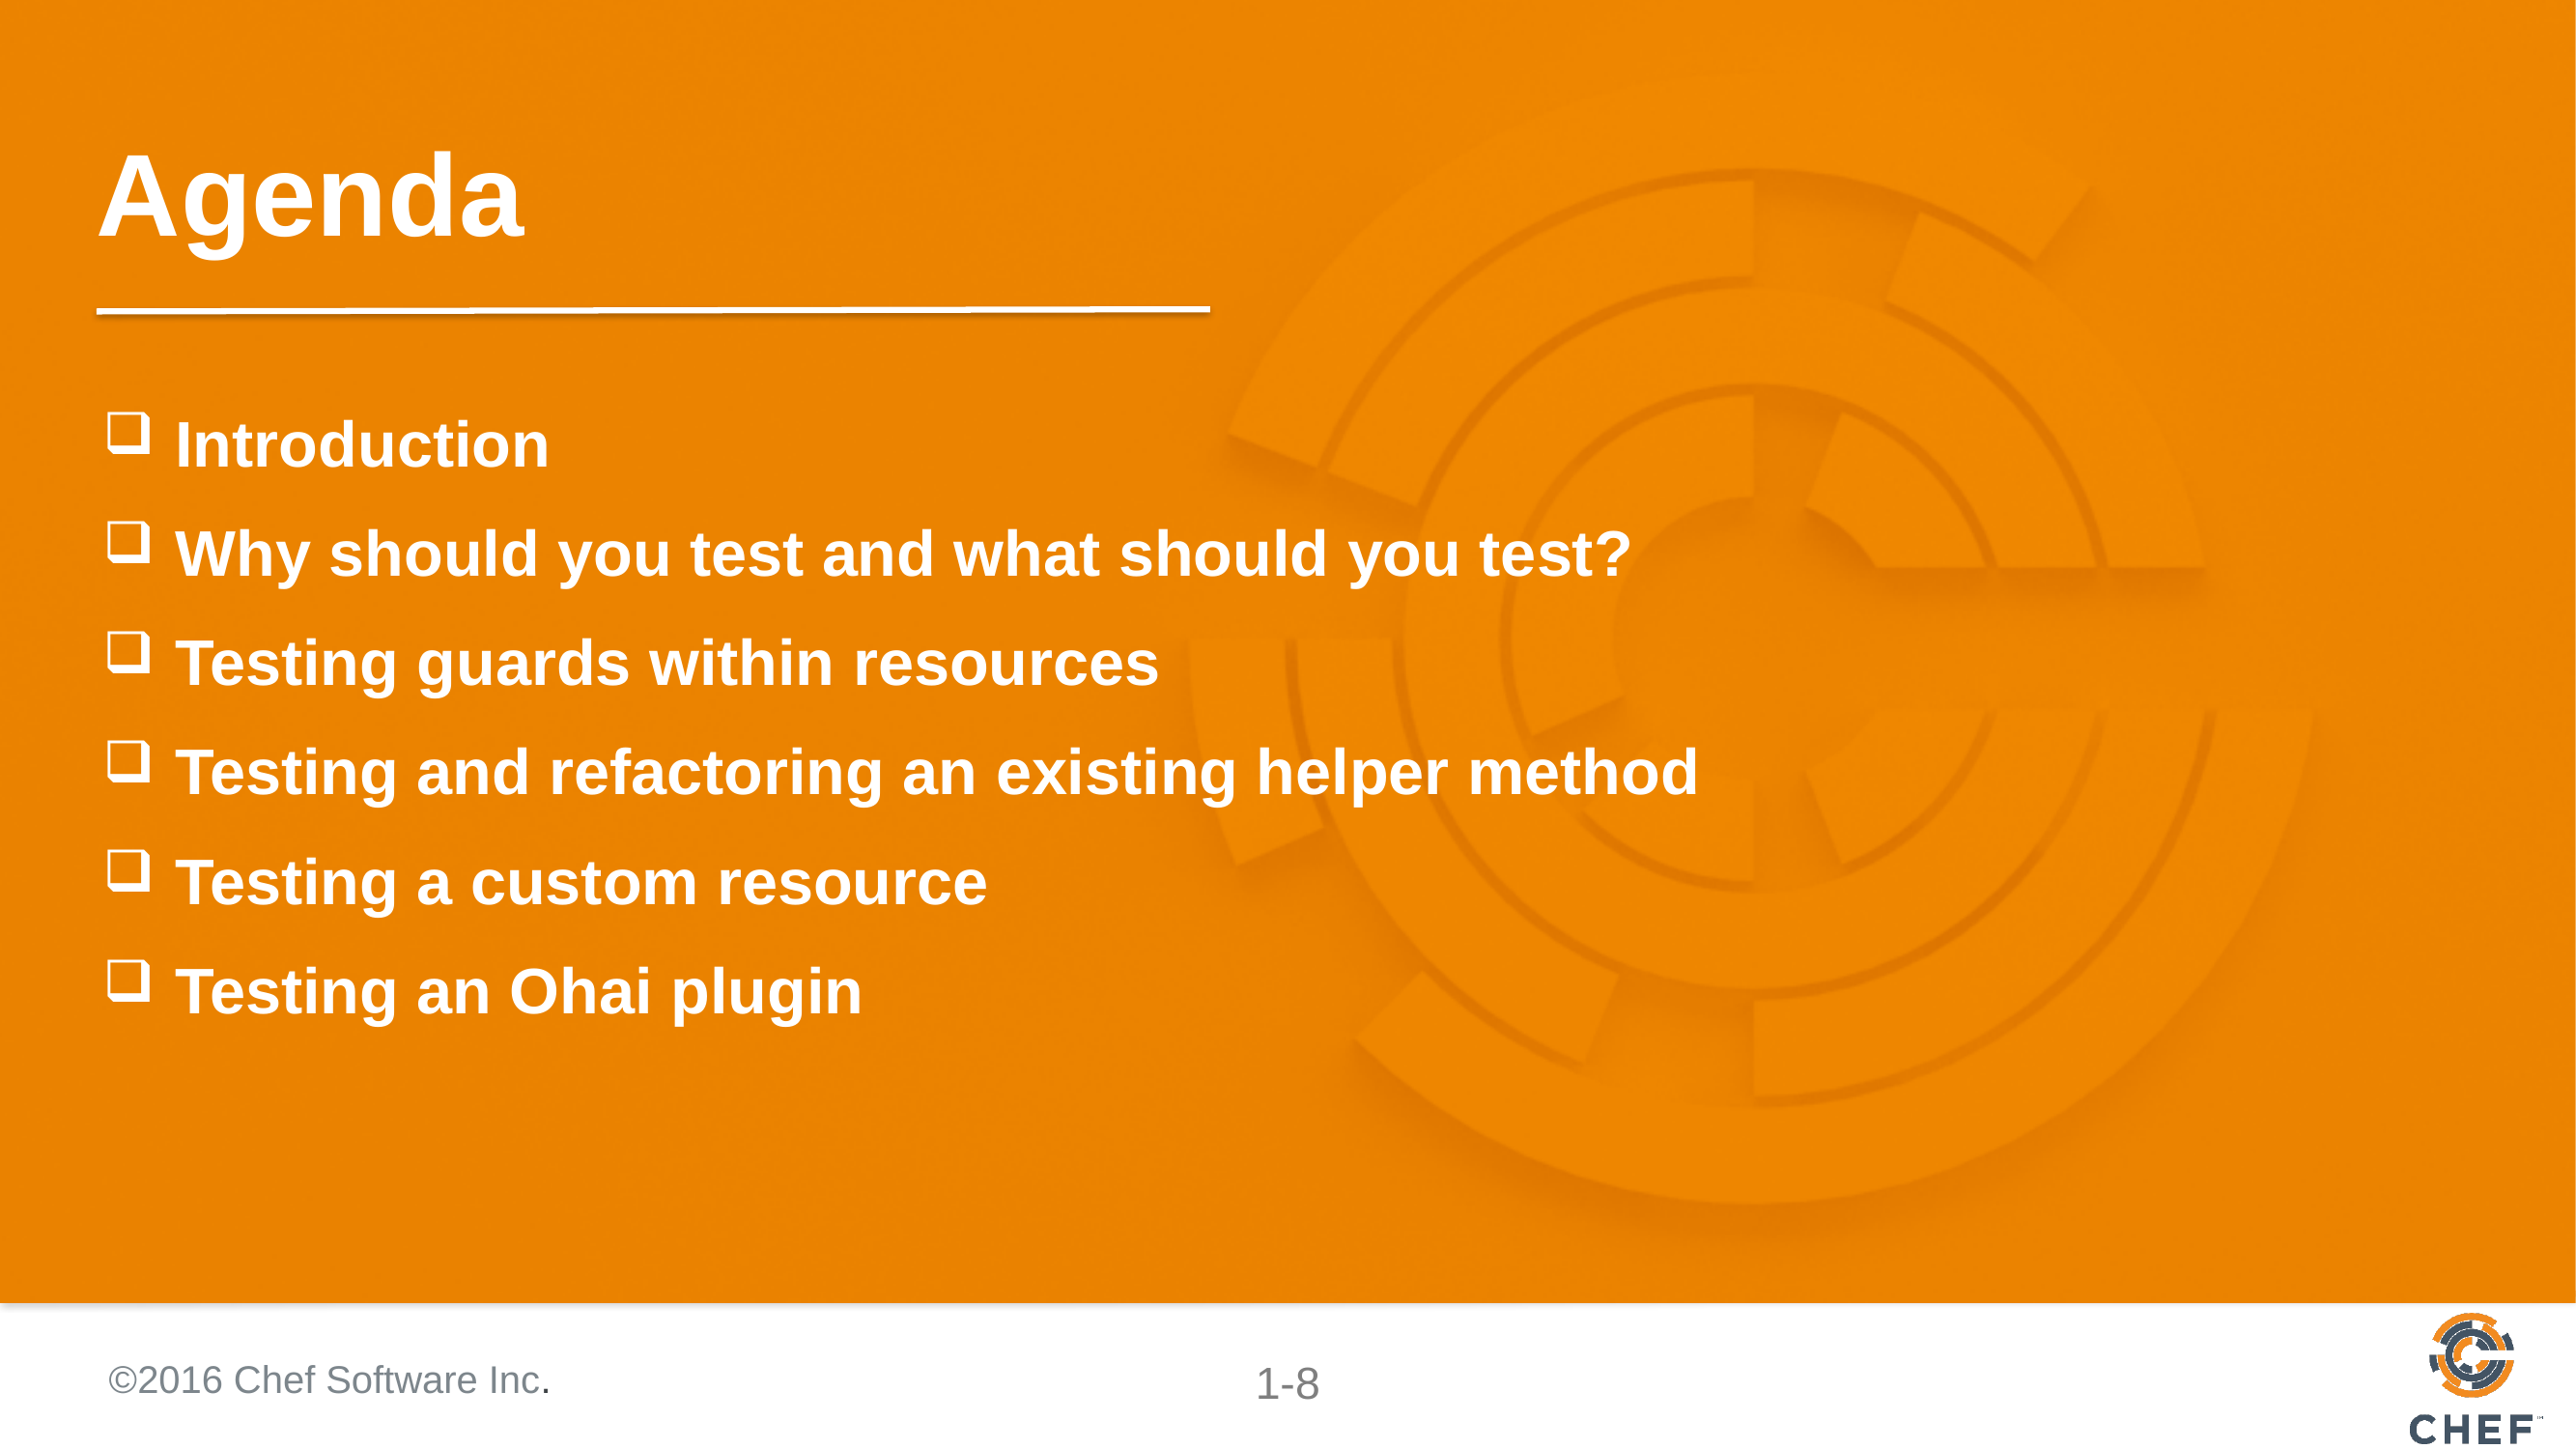

# Agenda
Introduction
Why should you test and what should you test?
Testing guards within resources
Testing and refactoring an existing helper method
Testing a custom resource
Testing an Ohai plugin